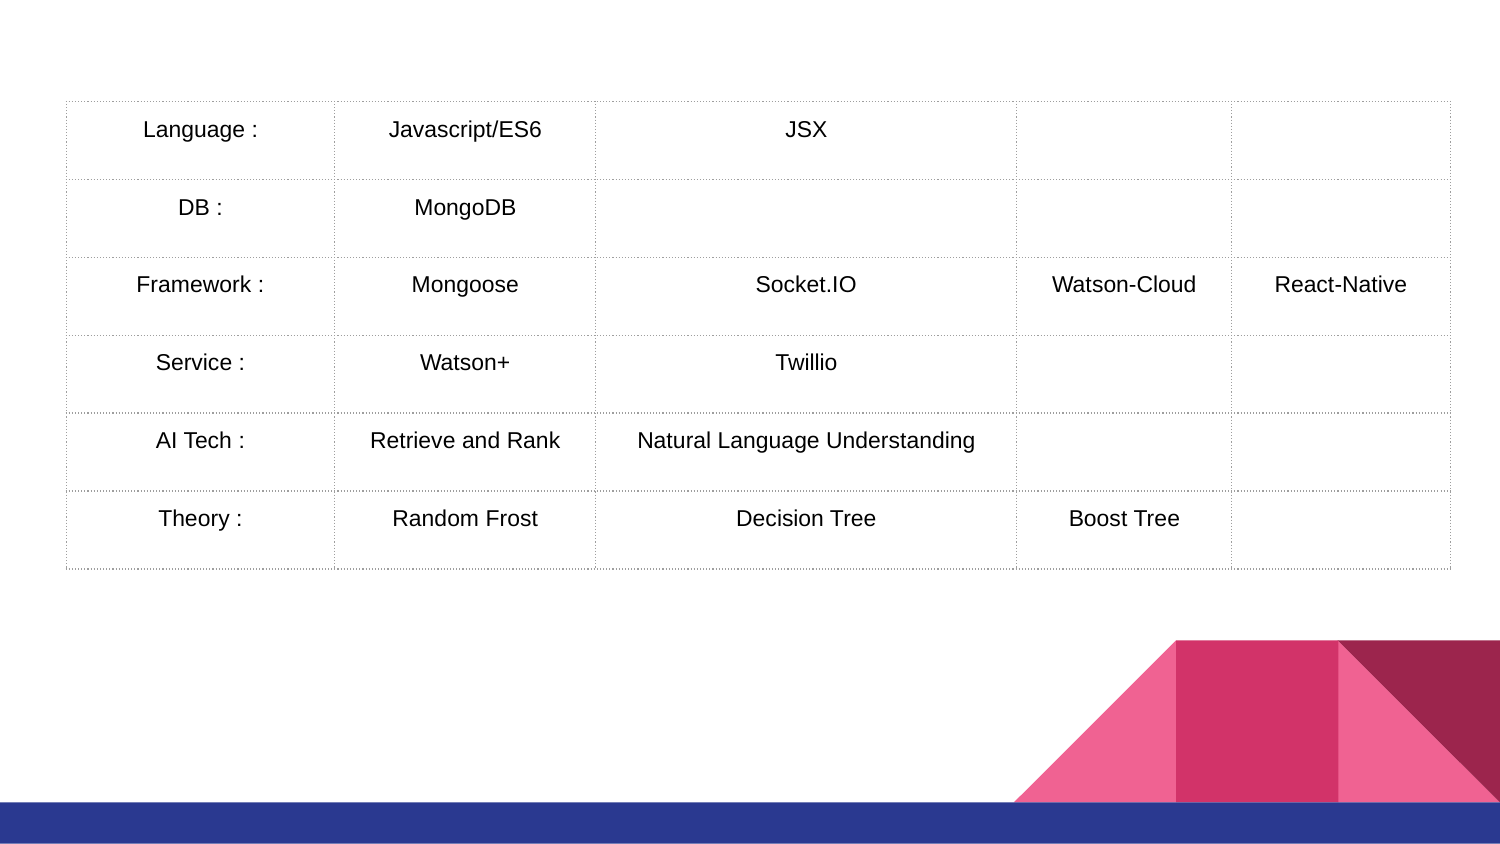

| Language : | Javascript/ES6 | JSX |  |  |
| --- | --- | --- | --- | --- |
| DB : | MongoDB |  |  |  |
| Framework : | Mongoose | Socket.IO | Watson-Cloud | React-Native |
| Service : | Watson+ | Twillio |  |  |
| AI Tech : | Retrieve and Rank | Natural Language Understanding |  |  |
| Theory : | Random Frost | Decision Tree | Boost Tree |  |